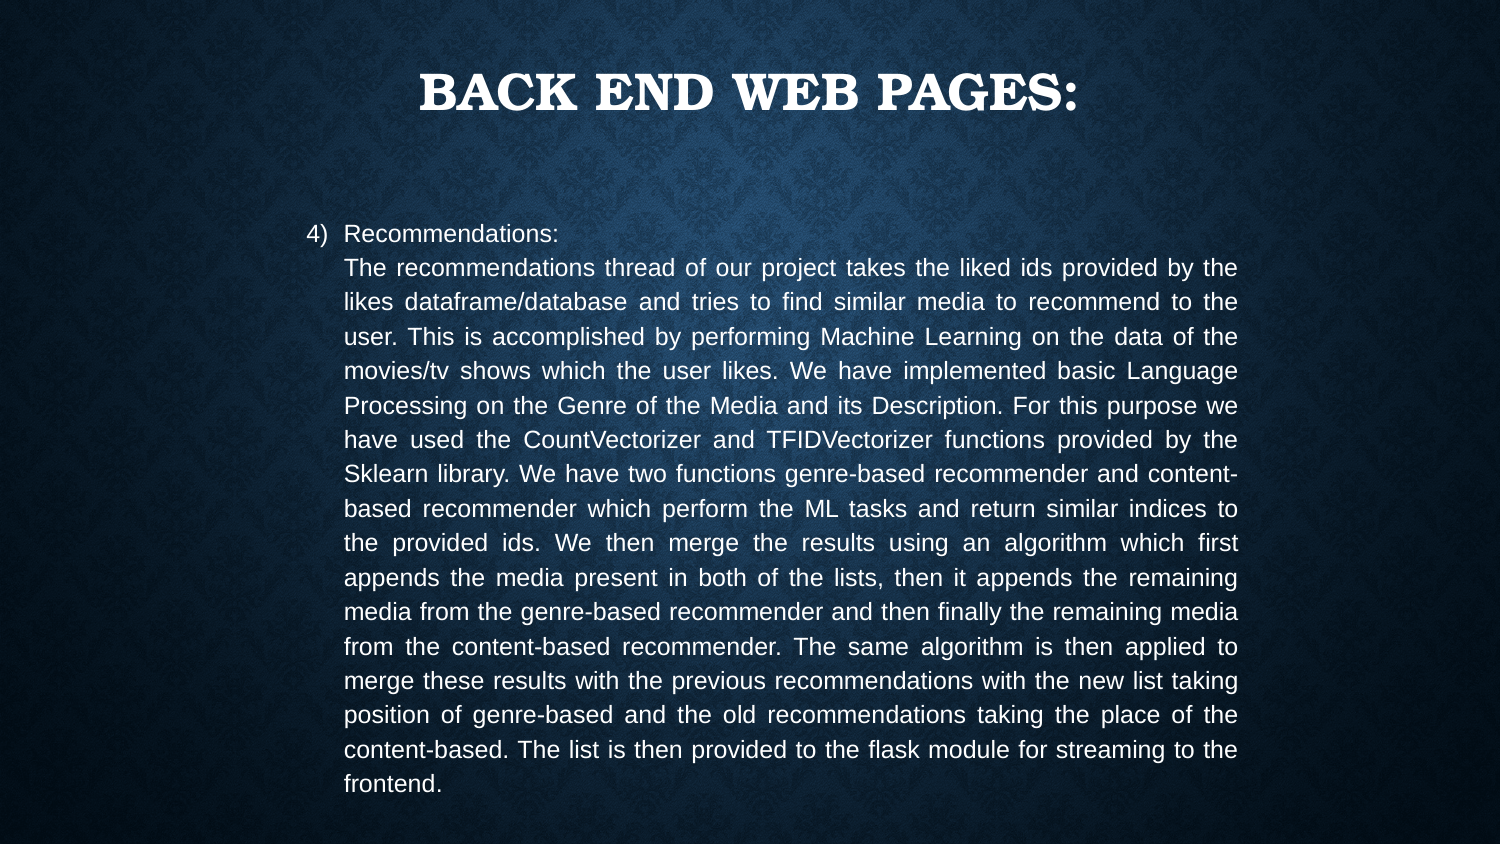

# BACK END WEB PAGES:

4)    Recommendations:
The recommendations thread of our project takes the liked ids provided by the likes dataframe/database and tries to find similar media to recommend to the user. This is accomplished by performing Machine Learning on the data of the movies/tv shows which the user likes. We have implemented basic Language Processing on the Genre of the Media and its Description. For this purpose we have used the CountVectorizer and TFIDVectorizer functions provided by the Sklearn library. We have two functions genre-based recommender and content-based recommender which perform the ML tasks and return similar indices to the provided ids. We then merge the results using an algorithm which first appends the media present in both of the lists, then it appends the remaining media from the genre-based recommender and then finally the remaining media from the content-based recommender. The same algorithm is then applied to merge these results with the previous recommendations with the new list taking position of genre-based and the old recommendations taking the place of the content-based. The list is then provided to the flask module for streaming to the frontend.